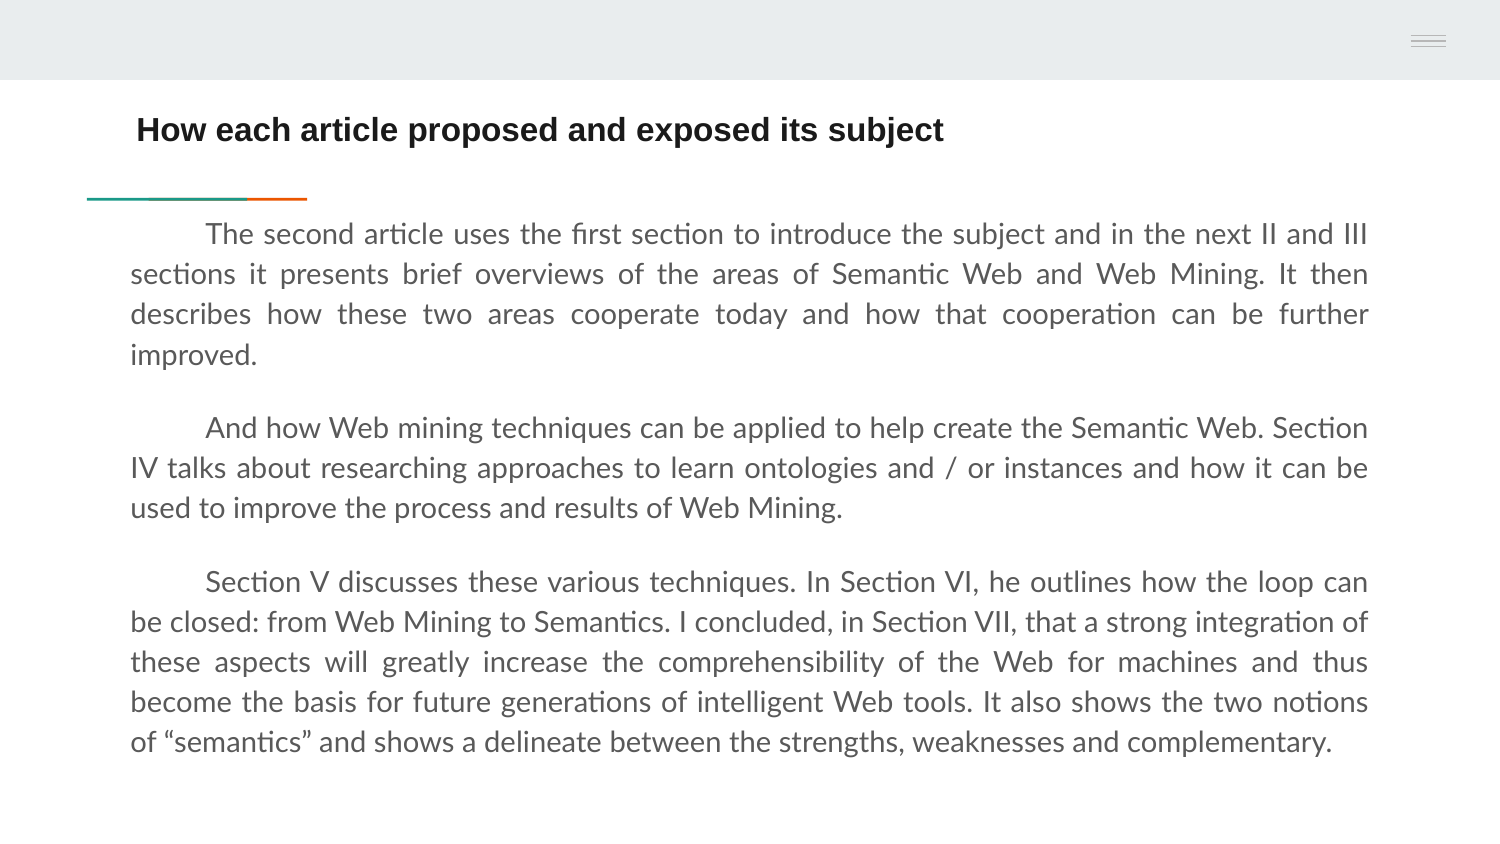

# How each article proposed and exposed its subject
The second article uses the first section to introduce the subject and in the next II and III sections it presents brief overviews of the areas of Semantic Web and Web Mining. It then describes how these two areas cooperate today and how that cooperation can be further improved.
And how Web mining techniques can be applied to help create the Semantic Web. Section IV talks about researching approaches to learn ontologies and / or instances and how it can be used to improve the process and results of Web Mining.
Section V discusses these various techniques. In Section VI, he outlines how the loop can be closed: from Web Mining to Semantics. I concluded, in Section VII, that a strong integration of these aspects will greatly increase the comprehensibility of the Web for machines and thus become the basis for future generations of intelligent Web tools. It also shows the two notions of “semantics” and shows a delineate between the strengths, weaknesses and complementary.